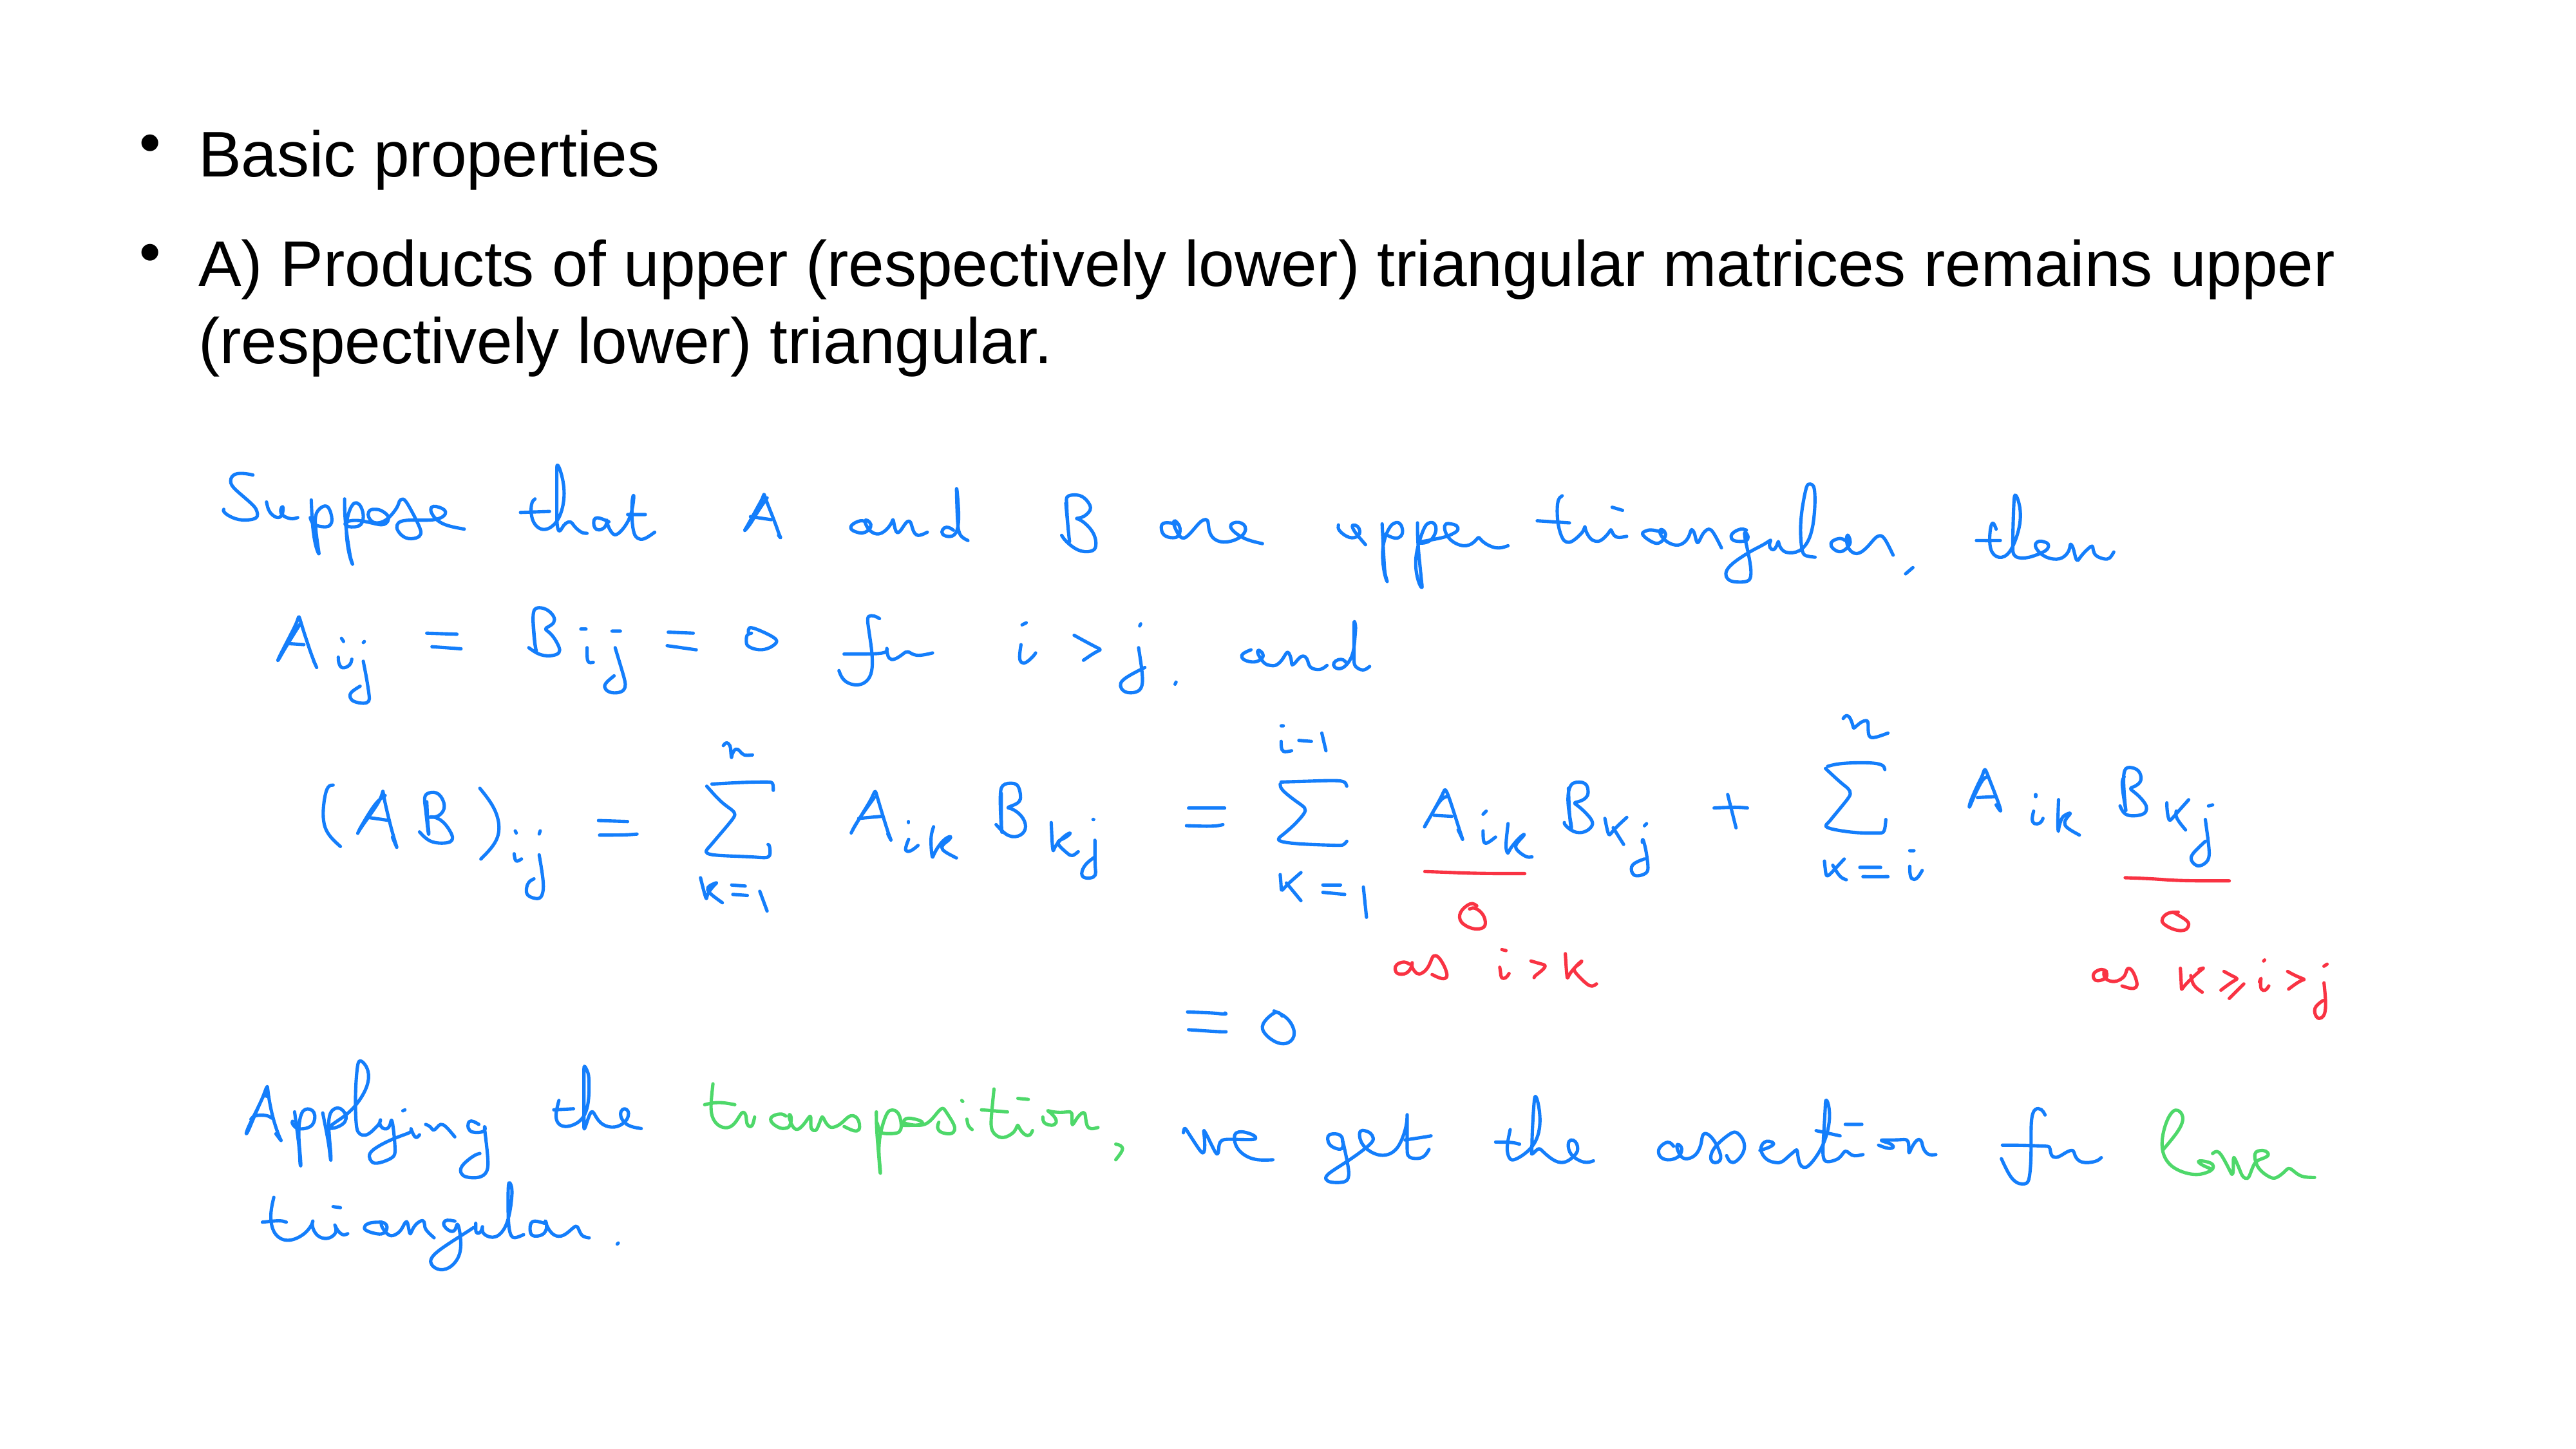

Basic properties
A) Products of upper (respectively lower) triangular matrices remains upper (respectively lower) triangular.